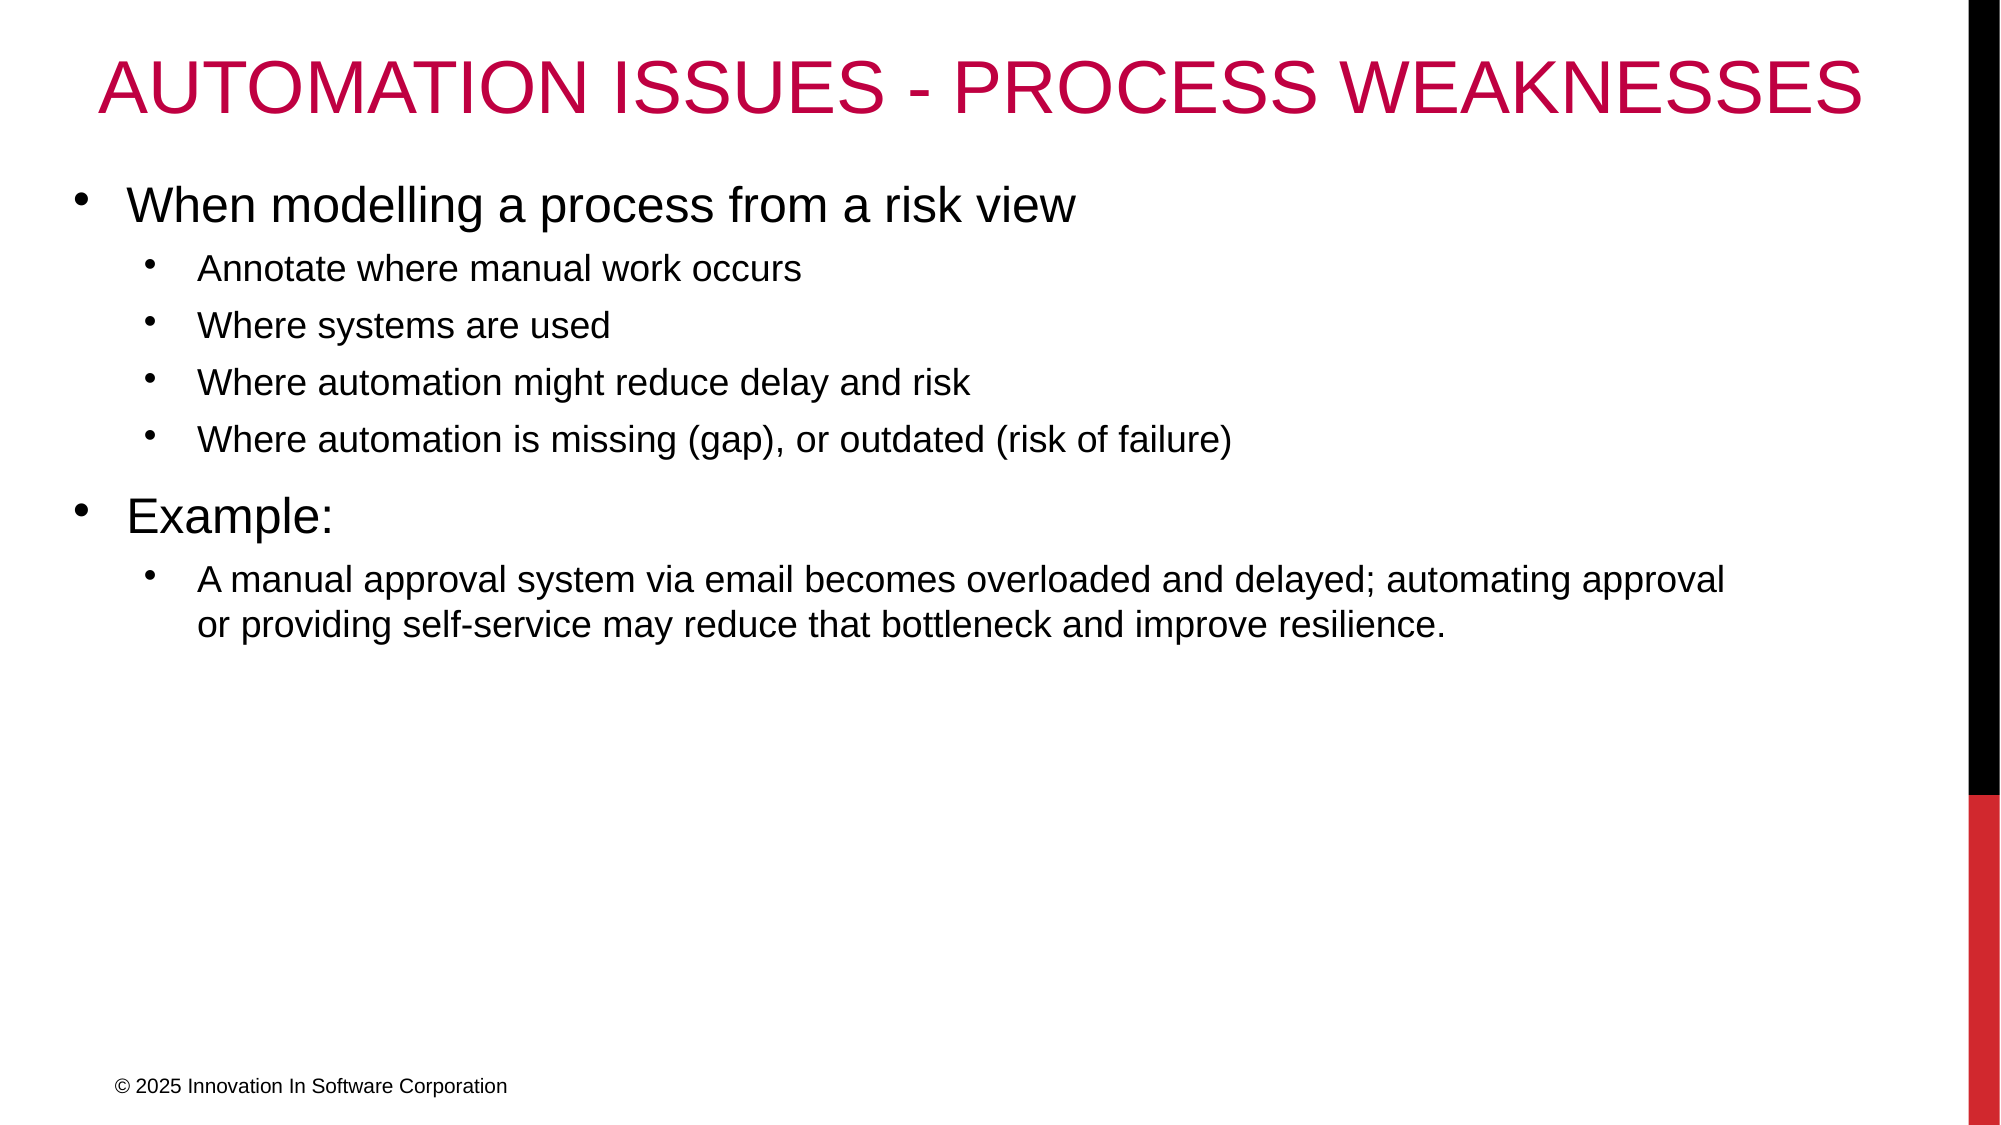

# Automation issues - process weaknesses
When modelling a process from a risk view
Annotate where manual work occurs
Where systems are used
Where automation might reduce delay and risk
Where automation is missing (gap), or outdated (risk of failure)
Example:
A manual approval system via email becomes overloaded and delayed; automating approval or providing self-service may reduce that bottleneck and improve resilience.
© 2025 Innovation In Software Corporation